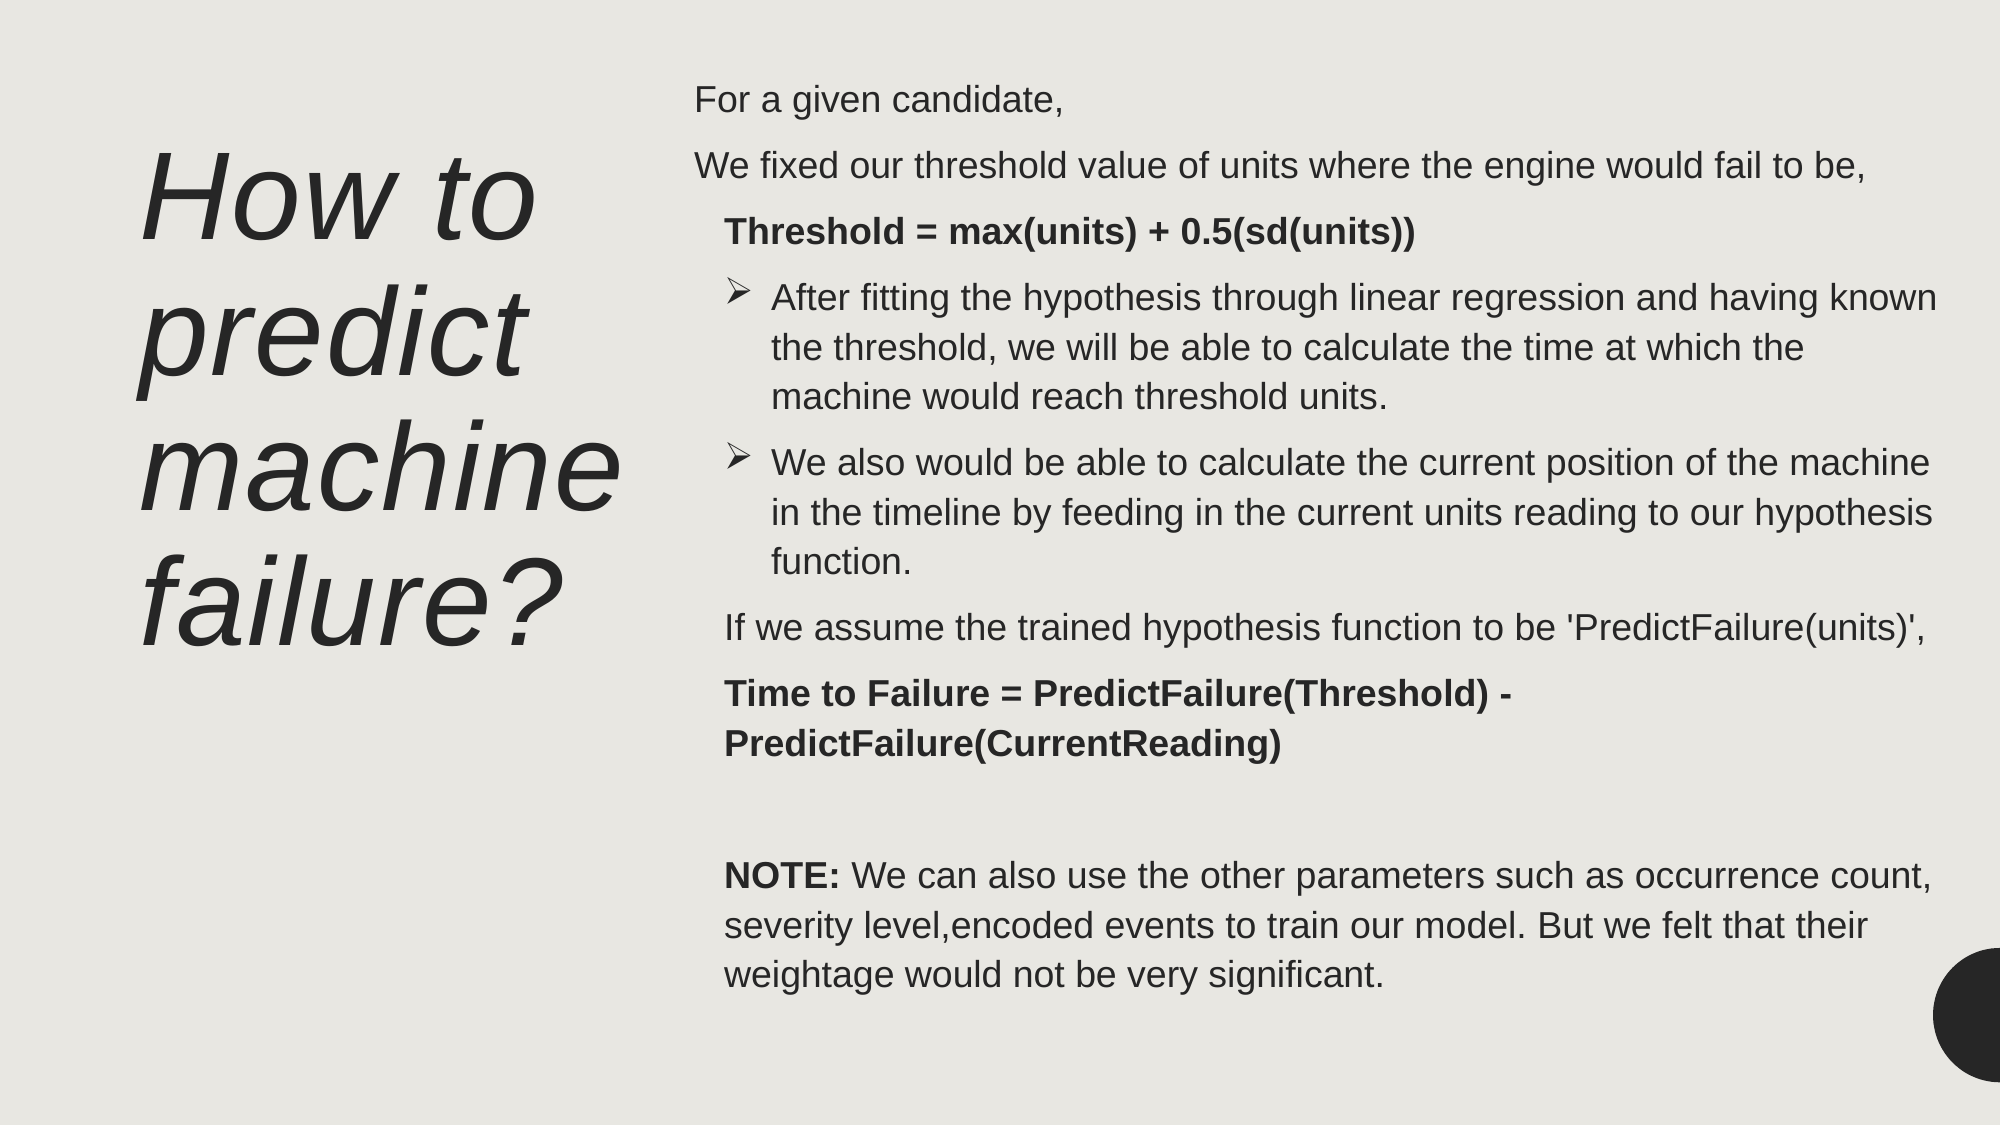

For a given candidate,
We fixed our threshold value of units where the engine would fail to be,
Threshold = max(units) + 0.5(sd(units))
After fitting the hypothesis through linear regression and having known the threshold, we will be able to calculate the time at which the machine would reach threshold units.
We also would be able to calculate the current position of the machine in the timeline by feeding in the current units reading to our hypothesis function.
If we assume the trained hypothesis function to be 'PredictFailure(units)',
Time to Failure = PredictFailure(Threshold) - PredictFailure(CurrentReading)

NOTE: We can also use the other parameters such as occurrence count, severity level,encoded events to train our model. But we felt that their weightage would not be very significant.
# How to predict machine failure?